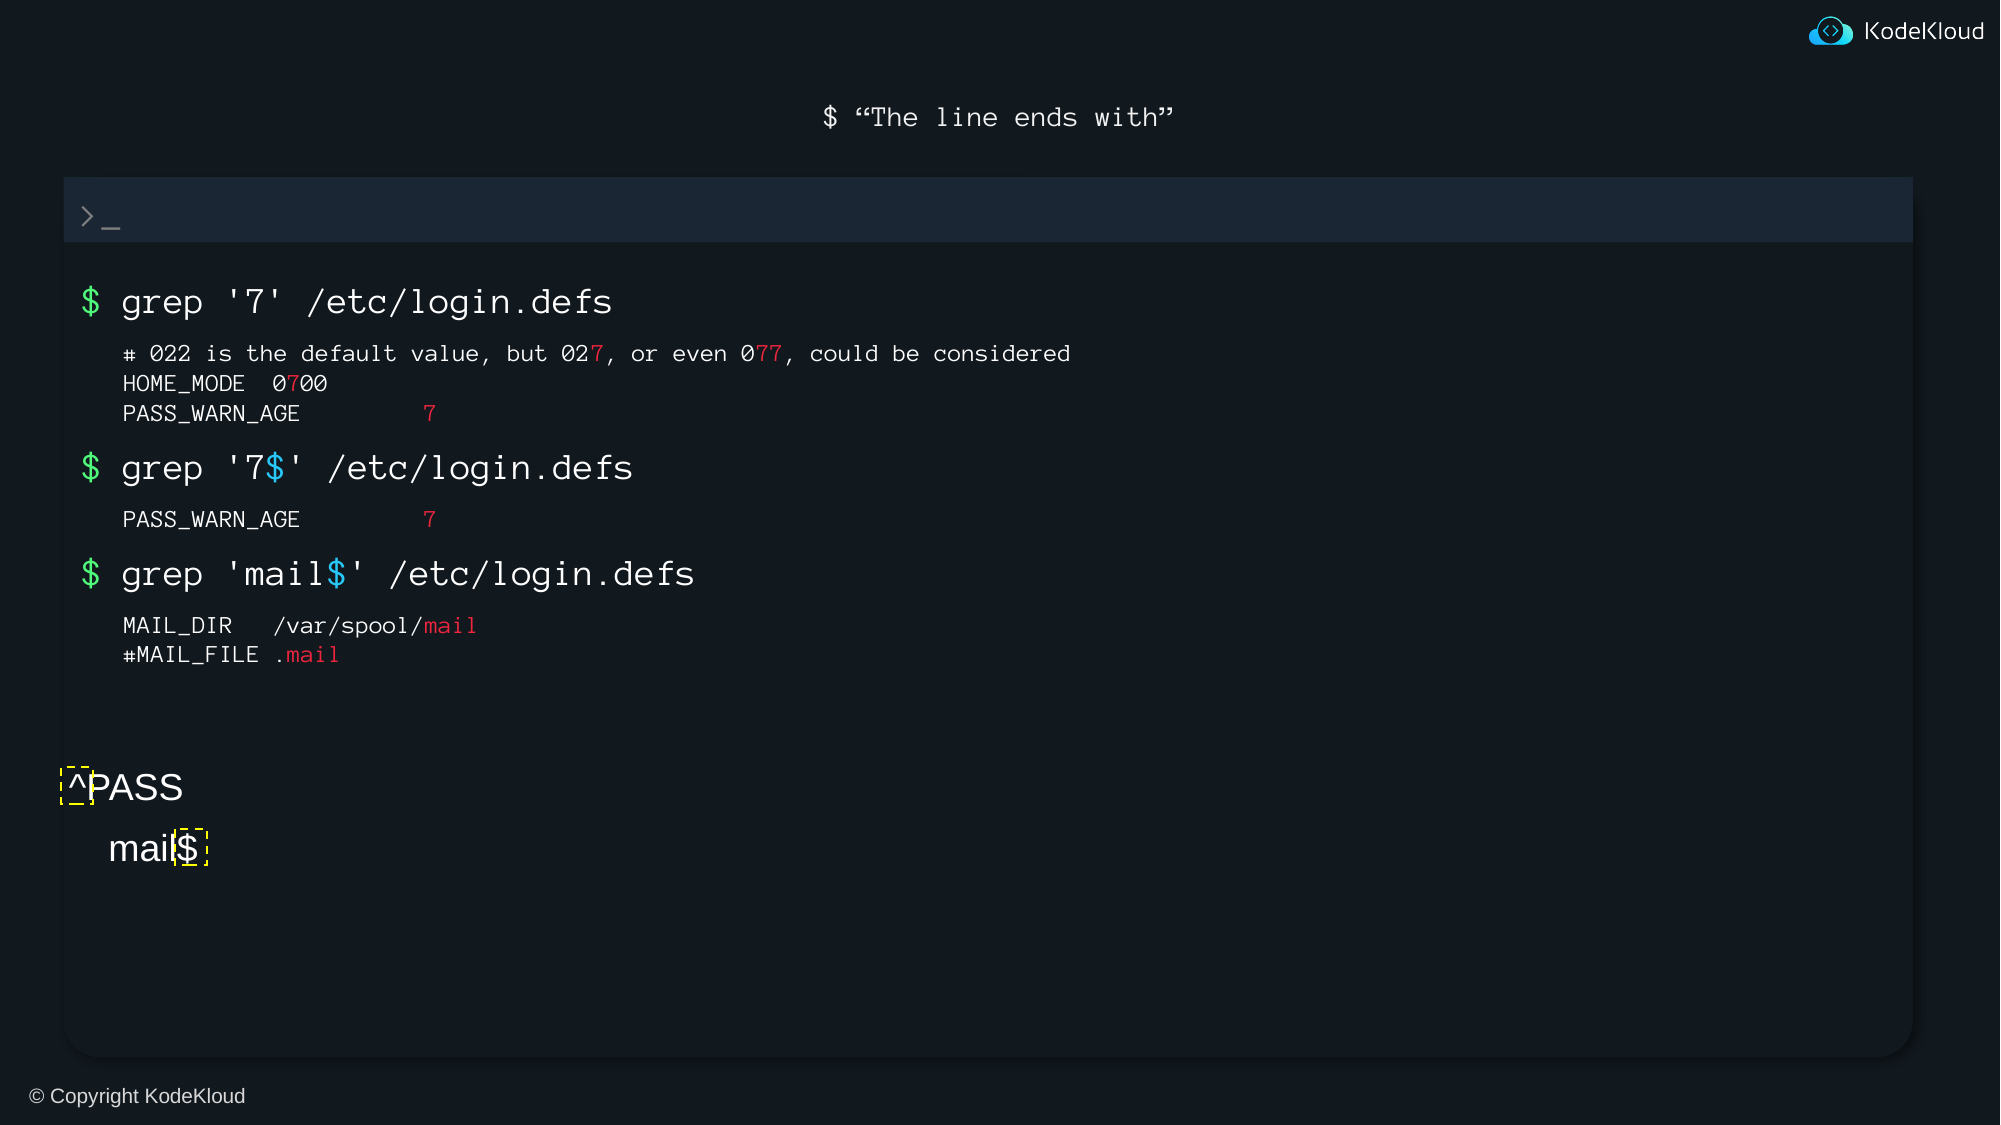

# $ “The line ends with”
$ grep '7' /etc/login.defs
# 022 is the default value, but 027, or even 077, could be considered
HOME_MODE	0700
PASS_WARN_AGE	7
$ grep '7$' /etc/login.defs
PASS_WARN_AGE	7
$ grep 'mail$' /etc/login.defs
MAIL_DIR	/var/spool/mail
#MAIL_FILE	.mail
 ^PASS

 mail$